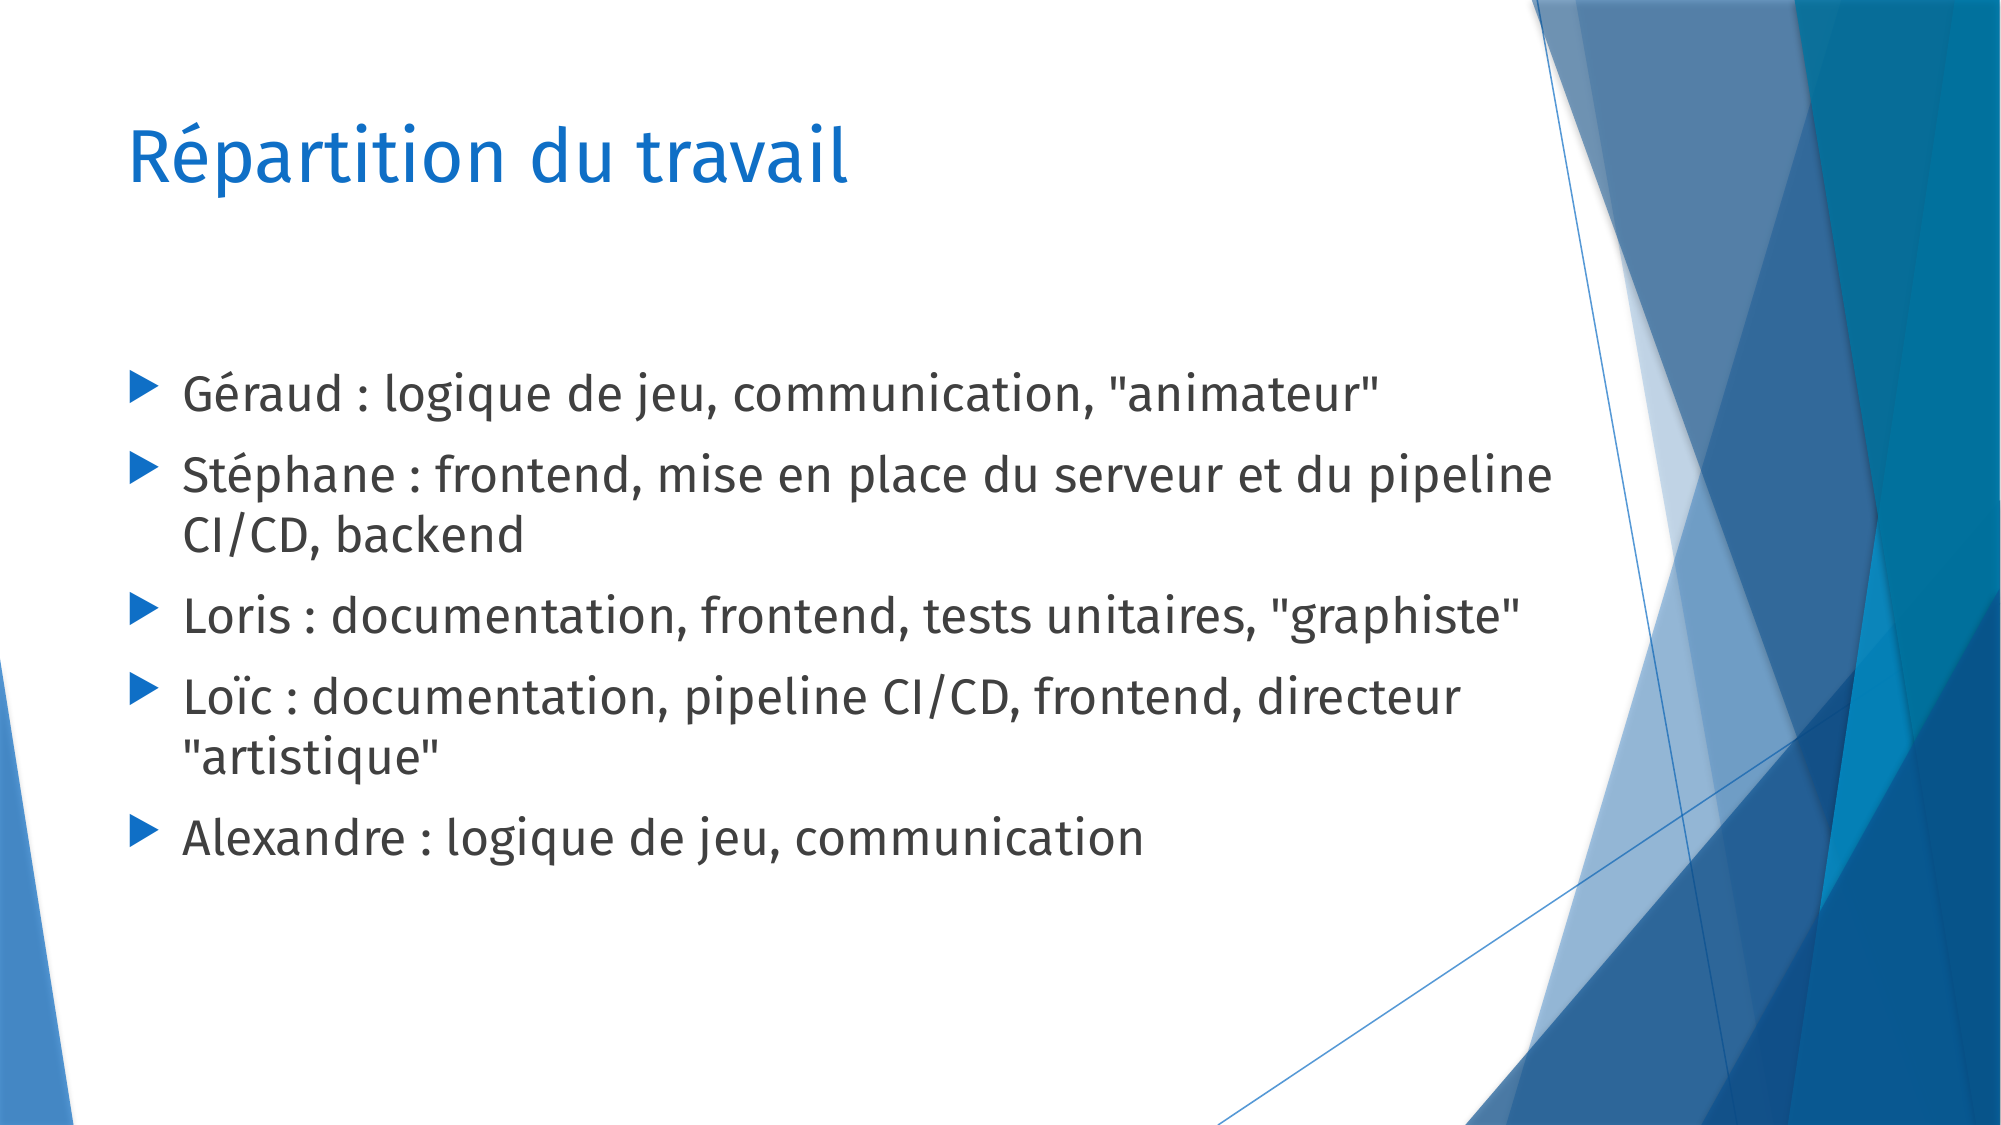

# Répartition du travail
Géraud : logique de jeu, communication, "animateur"
Stéphane : frontend, mise en place du serveur et du pipeline CI/CD, backend
Loris : documentation, frontend, tests unitaires, "graphiste"
Loïc : documentation, pipeline CI/CD, frontend, directeur "artistique"
Alexandre : logique de jeu, communication